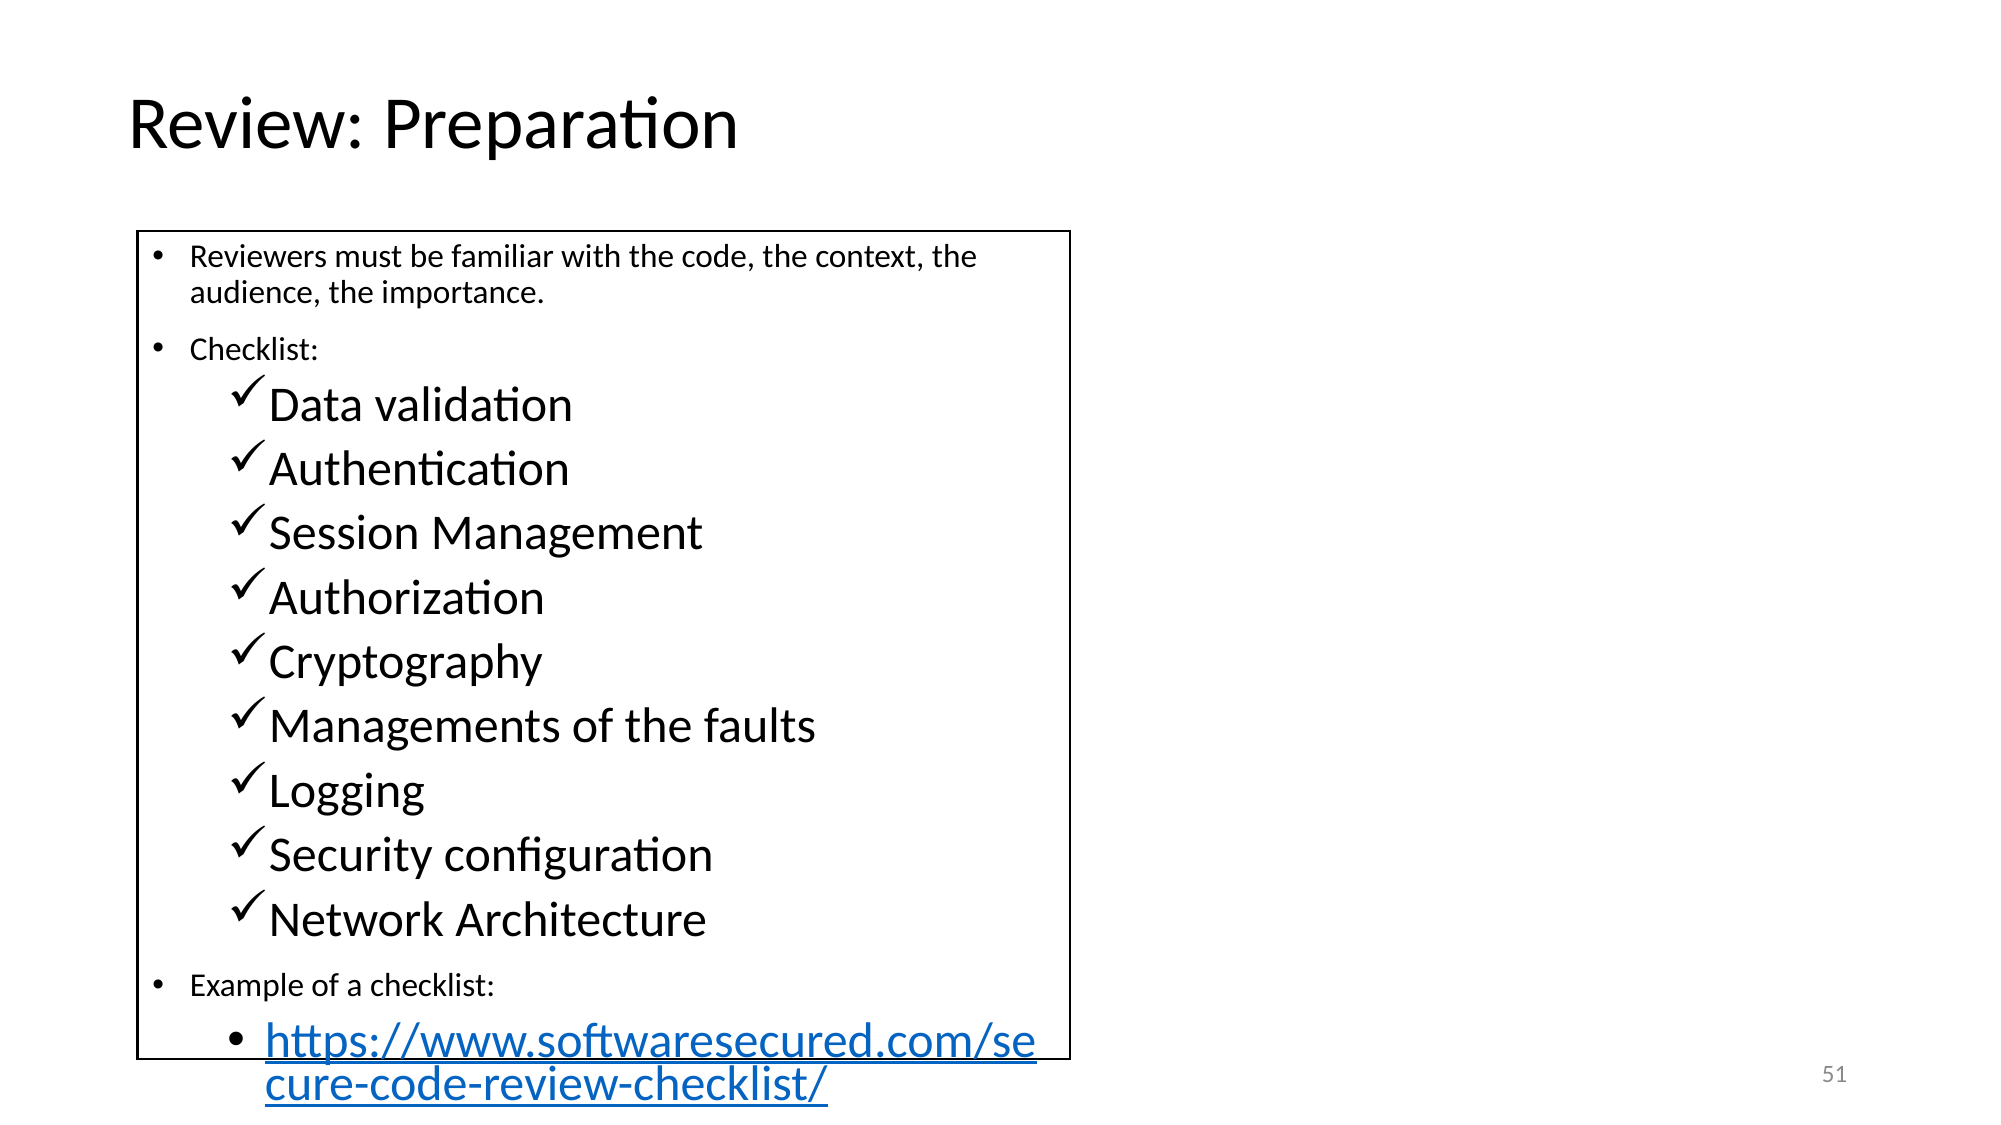

Review: Preparation
Reviewers must be familiar with the code, the context, the audience, the importance.
Checklist:
Data validation
Authentication
Session Management
Authorization
Cryptography
Managements of the faults
Logging
Security configuration
Network Architecture
Example of a checklist:
https://www.softwaresecured.com/secure-code-review-checklist/

51